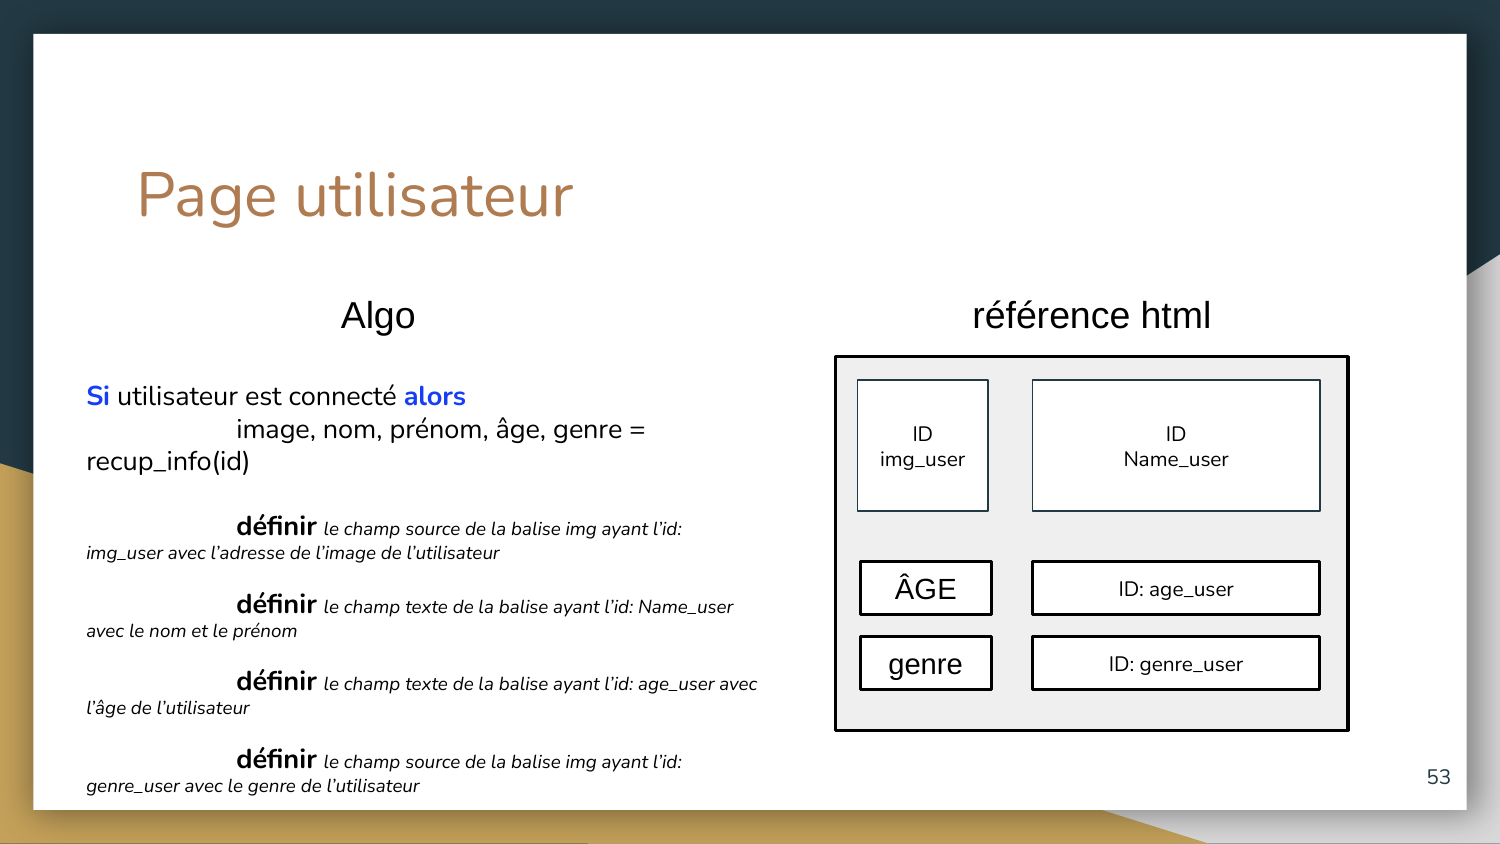

# Page utilisateur
Algo
référence html

Si utilisateur est connecté alors
	image, nom, prénom, âge, genre = recup_info(id)

	définir le champ source de la balise img ayant l’id: img_user avec l’adresse de l’image de l’utilisateur

	définir le champ texte de la balise ayant l’id: Name_user avec le nom et le prénom

	définir le champ texte de la balise ayant l’id: age_user avec l’âge de l’utilisateur

	définir le champ source de la balise img ayant l’id: genre_user avec le genre de l’utilisateur
ID
img_user
ID
Name_user
ÂGE
ID: age_user
genre
ID: genre_user
53